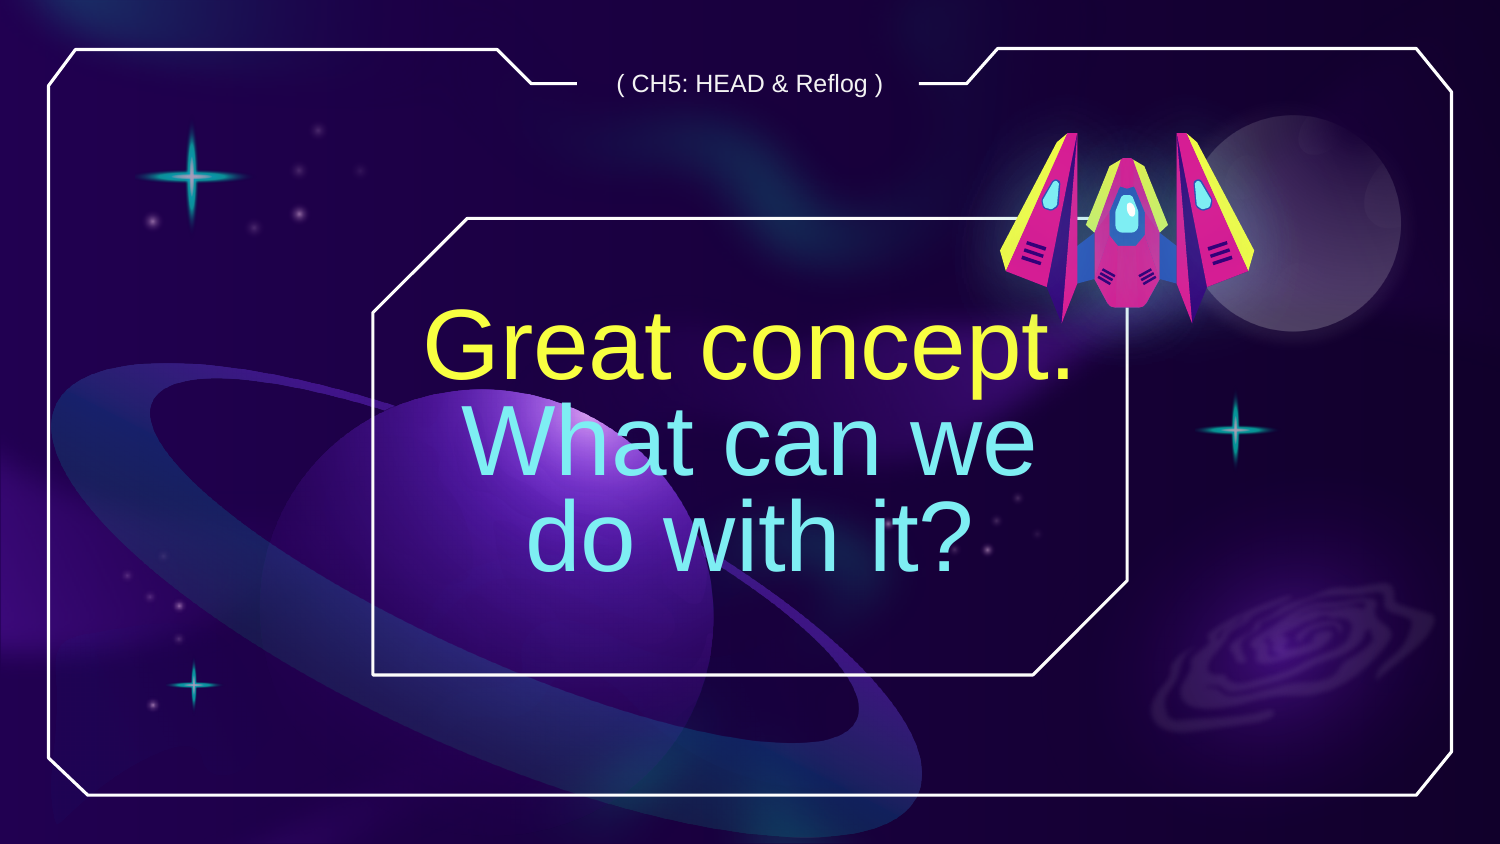

( CH5: HEAD & Reflog )

# Great concept. What can we do with it?